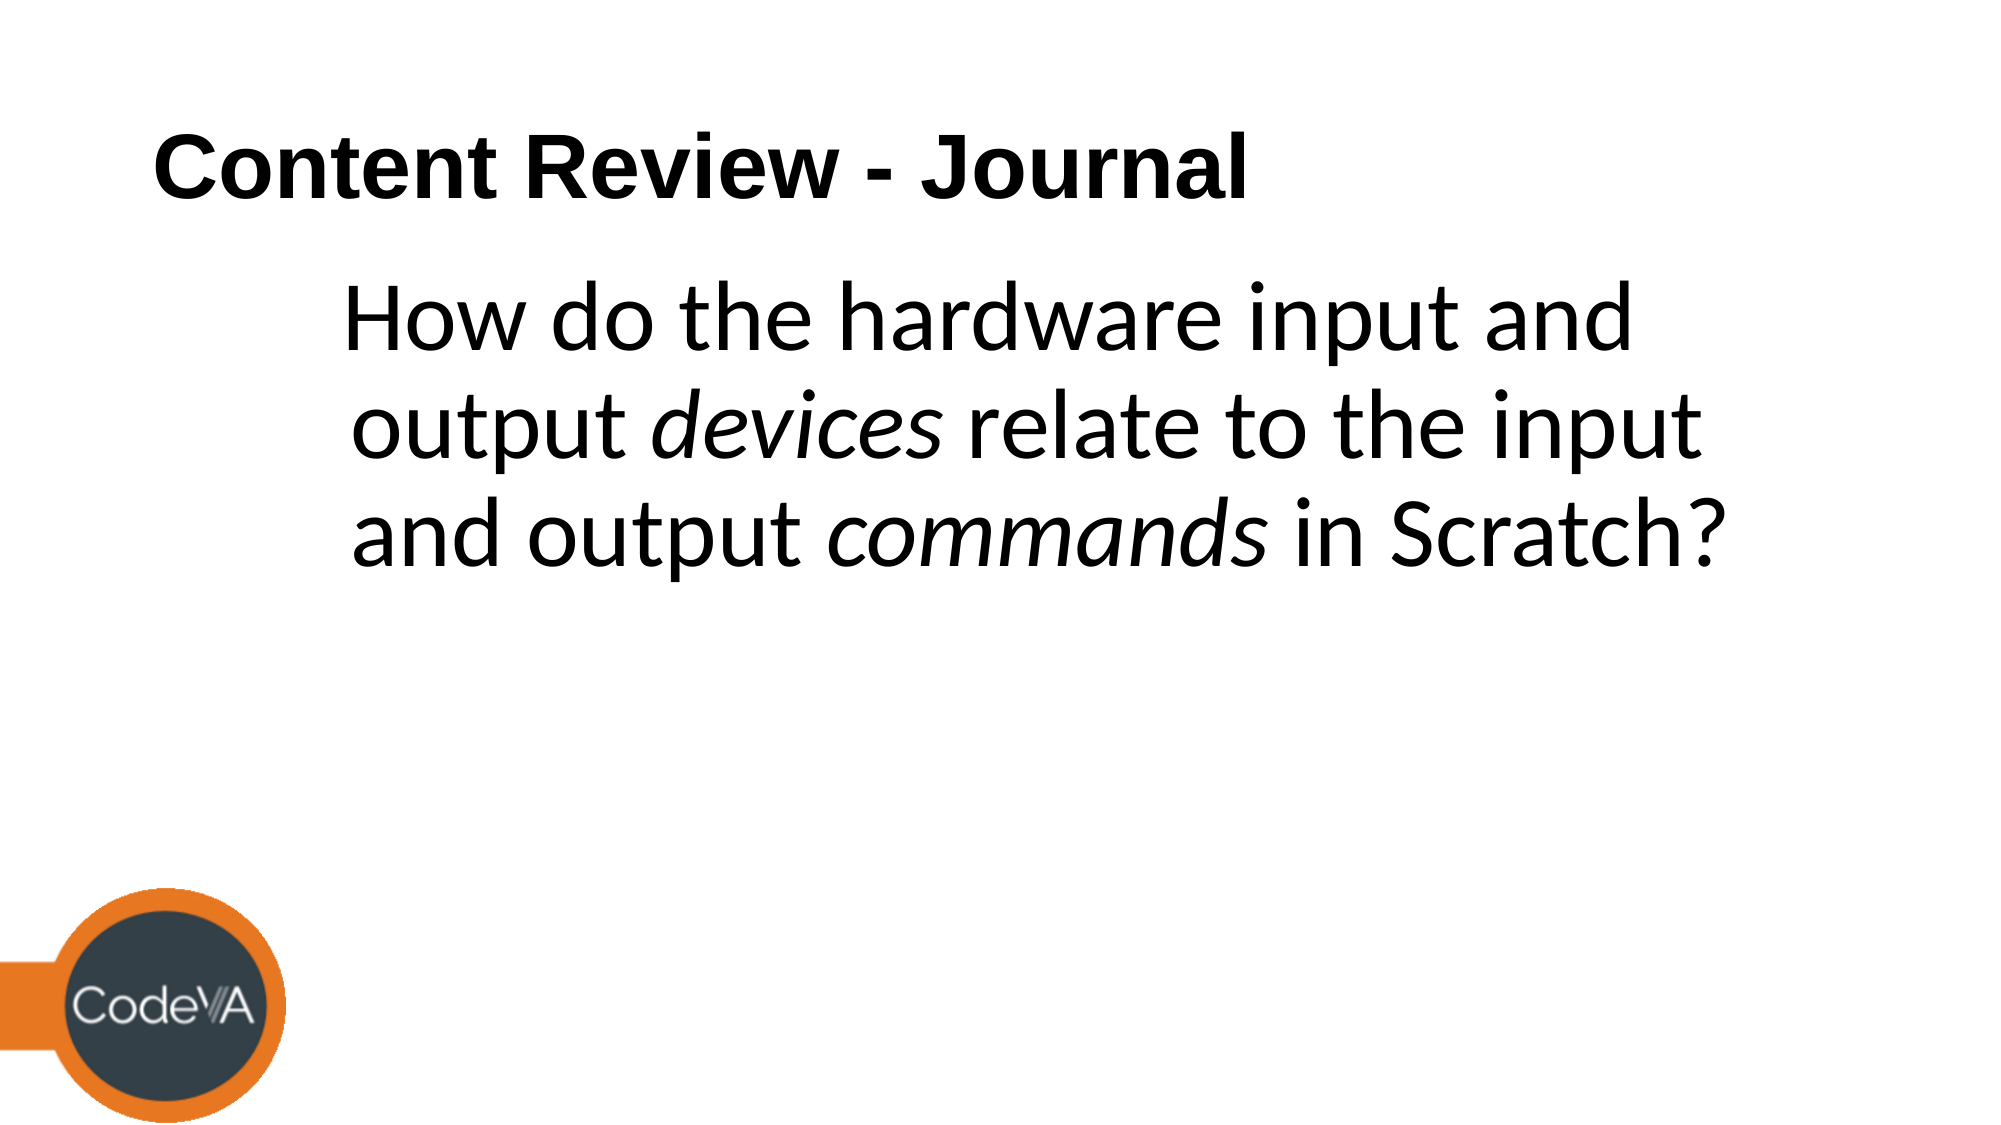

# Content Review - Journal
How do the hardware input and output devices relate to the input and output commands in Scratch?